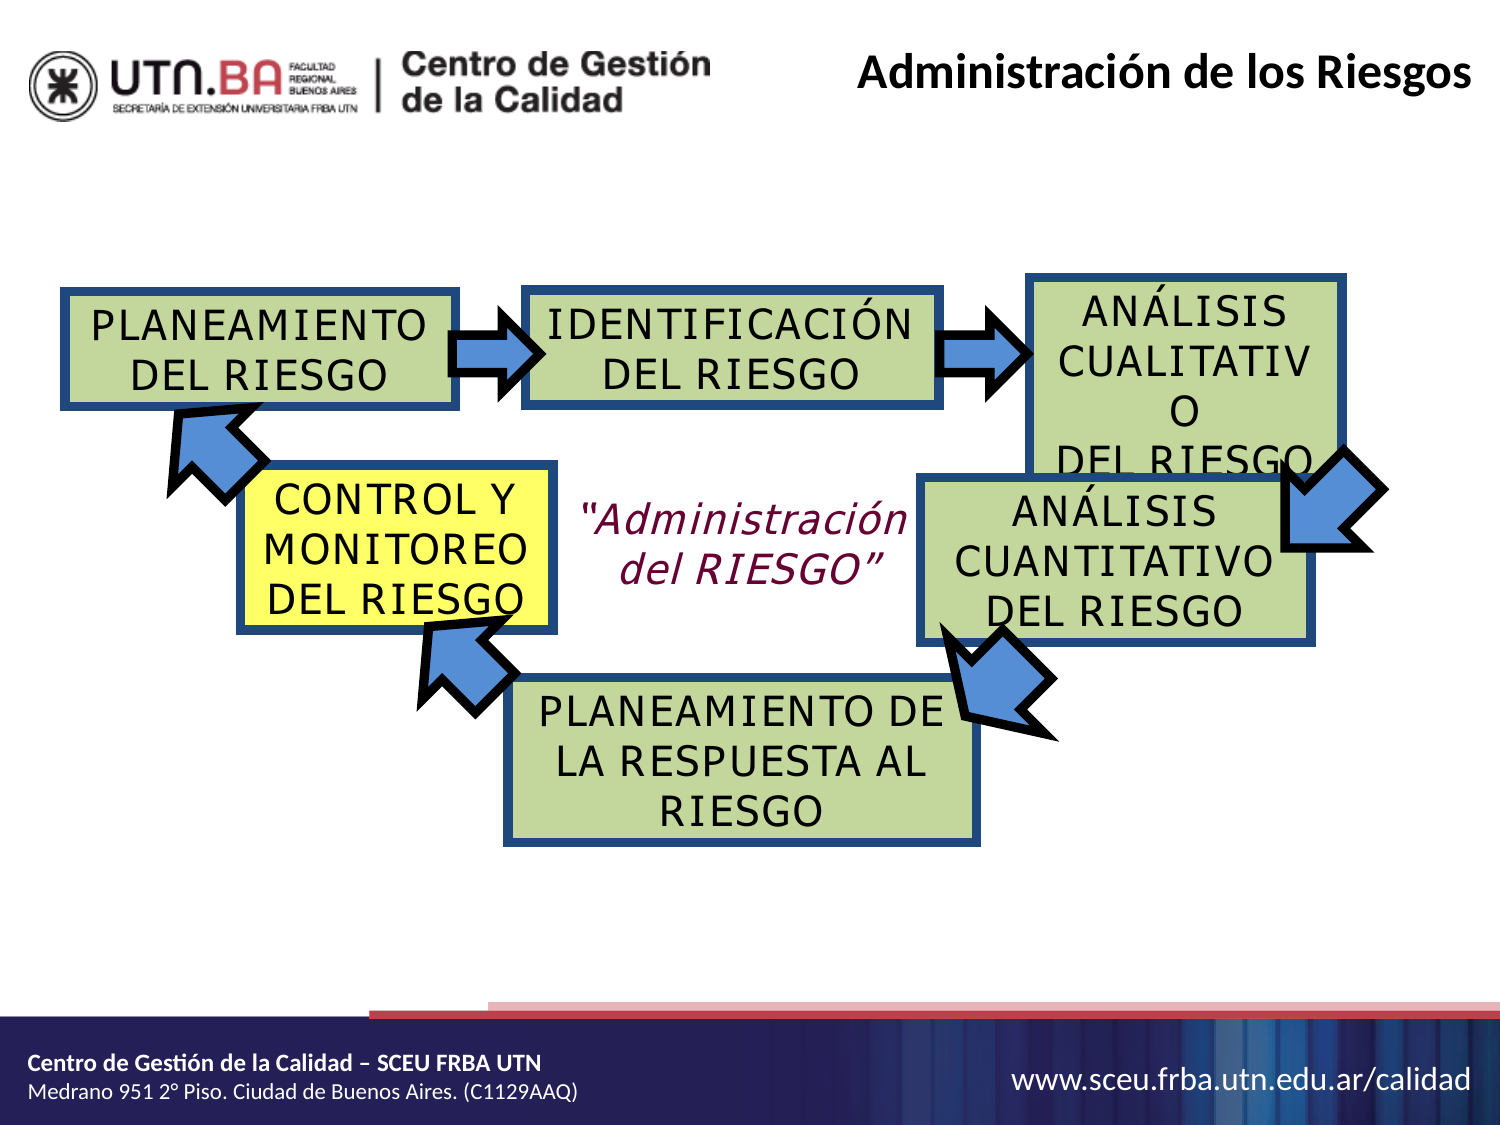

Administración de los Riesgos
ANÁLISIS
CUALITATIVO
DEL RIESGO
IDENTIFICACIÓNDEL RIESGO
PLANEAMIENTO DEL RIESGO

CONTROL Y
MONITOREO
DEL RIESGO
ANÁLISIS
CUANTITATIVO
DEL RIESGO
“Administración
del RIESGO”

PLANEAMIENTO DE
LA RESPUESTA AL
RIESGO